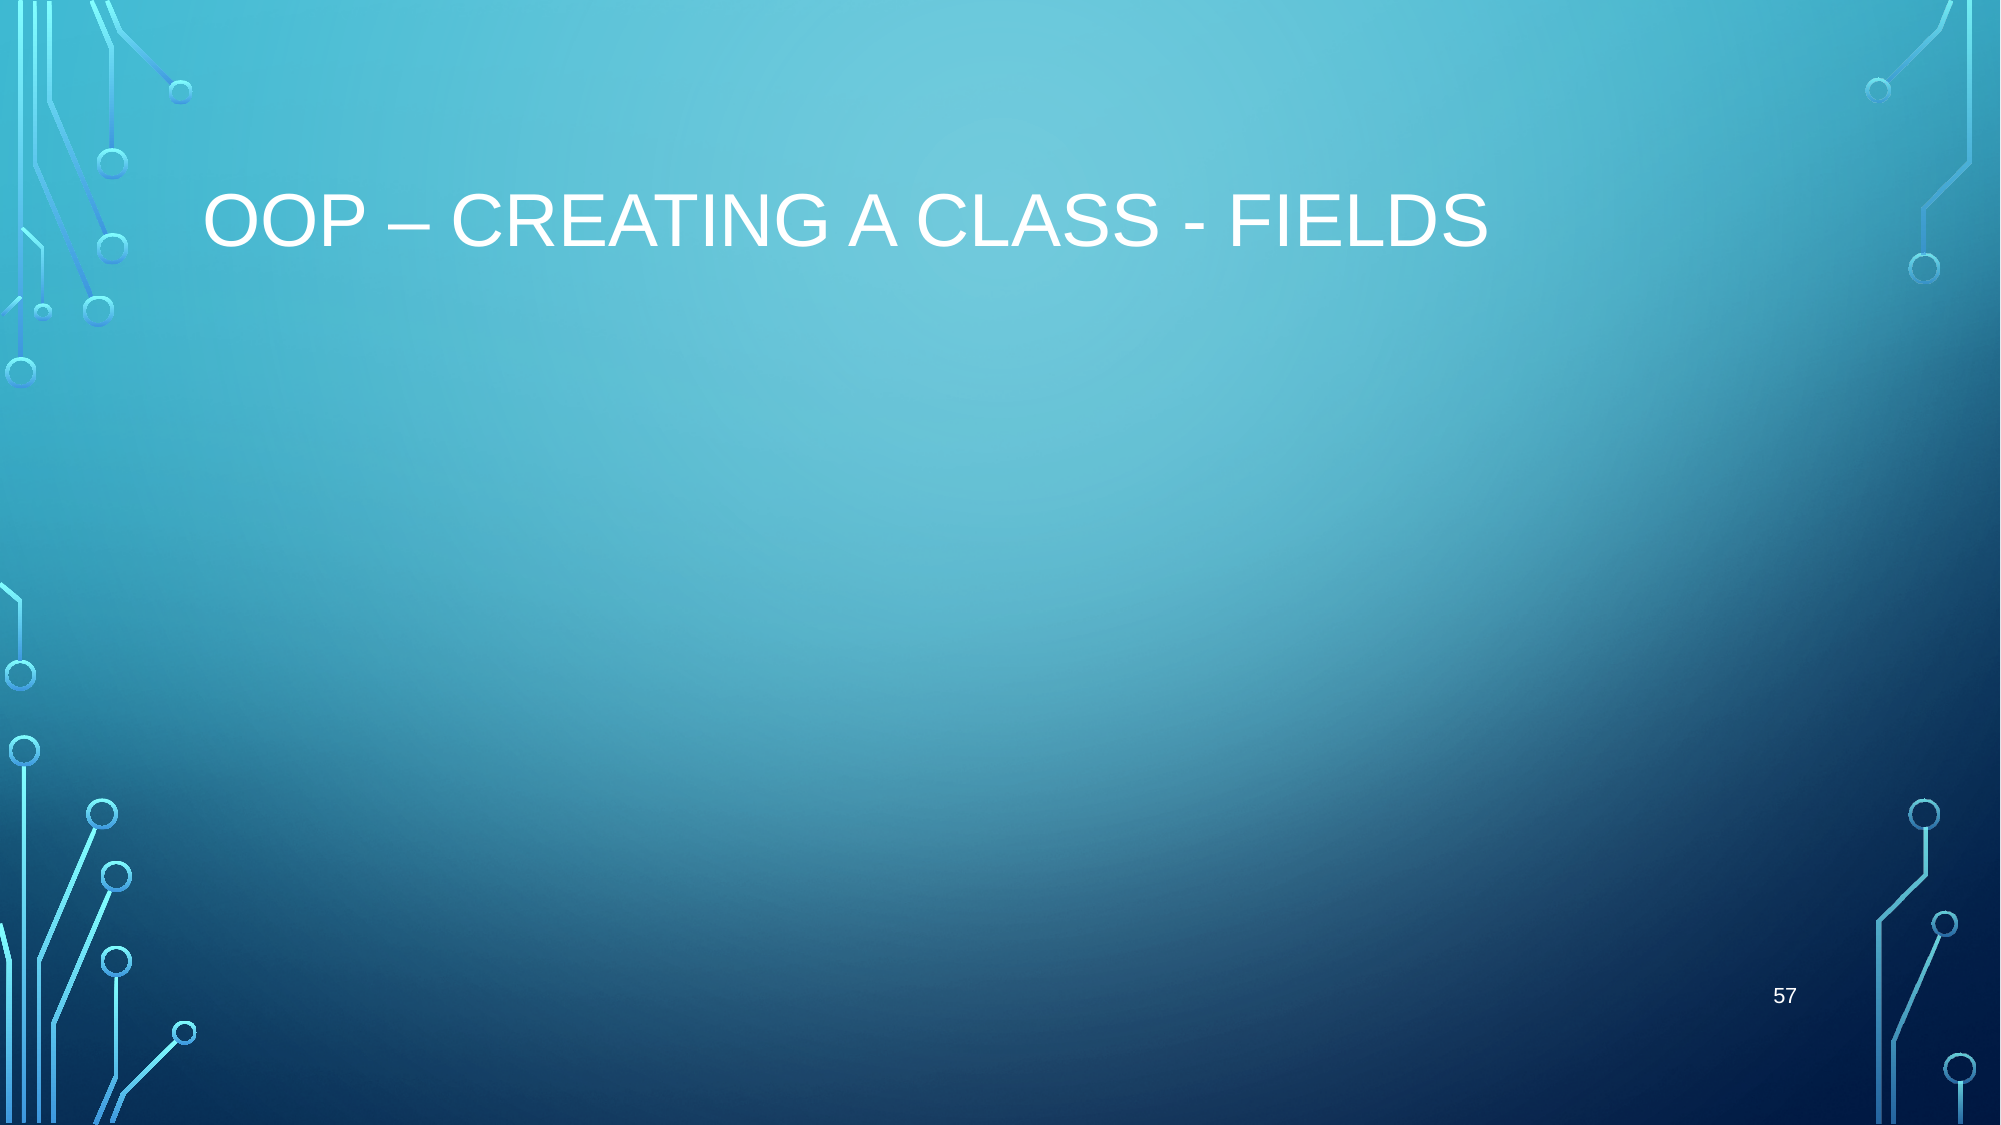

# OOP – creating a class - fields
57